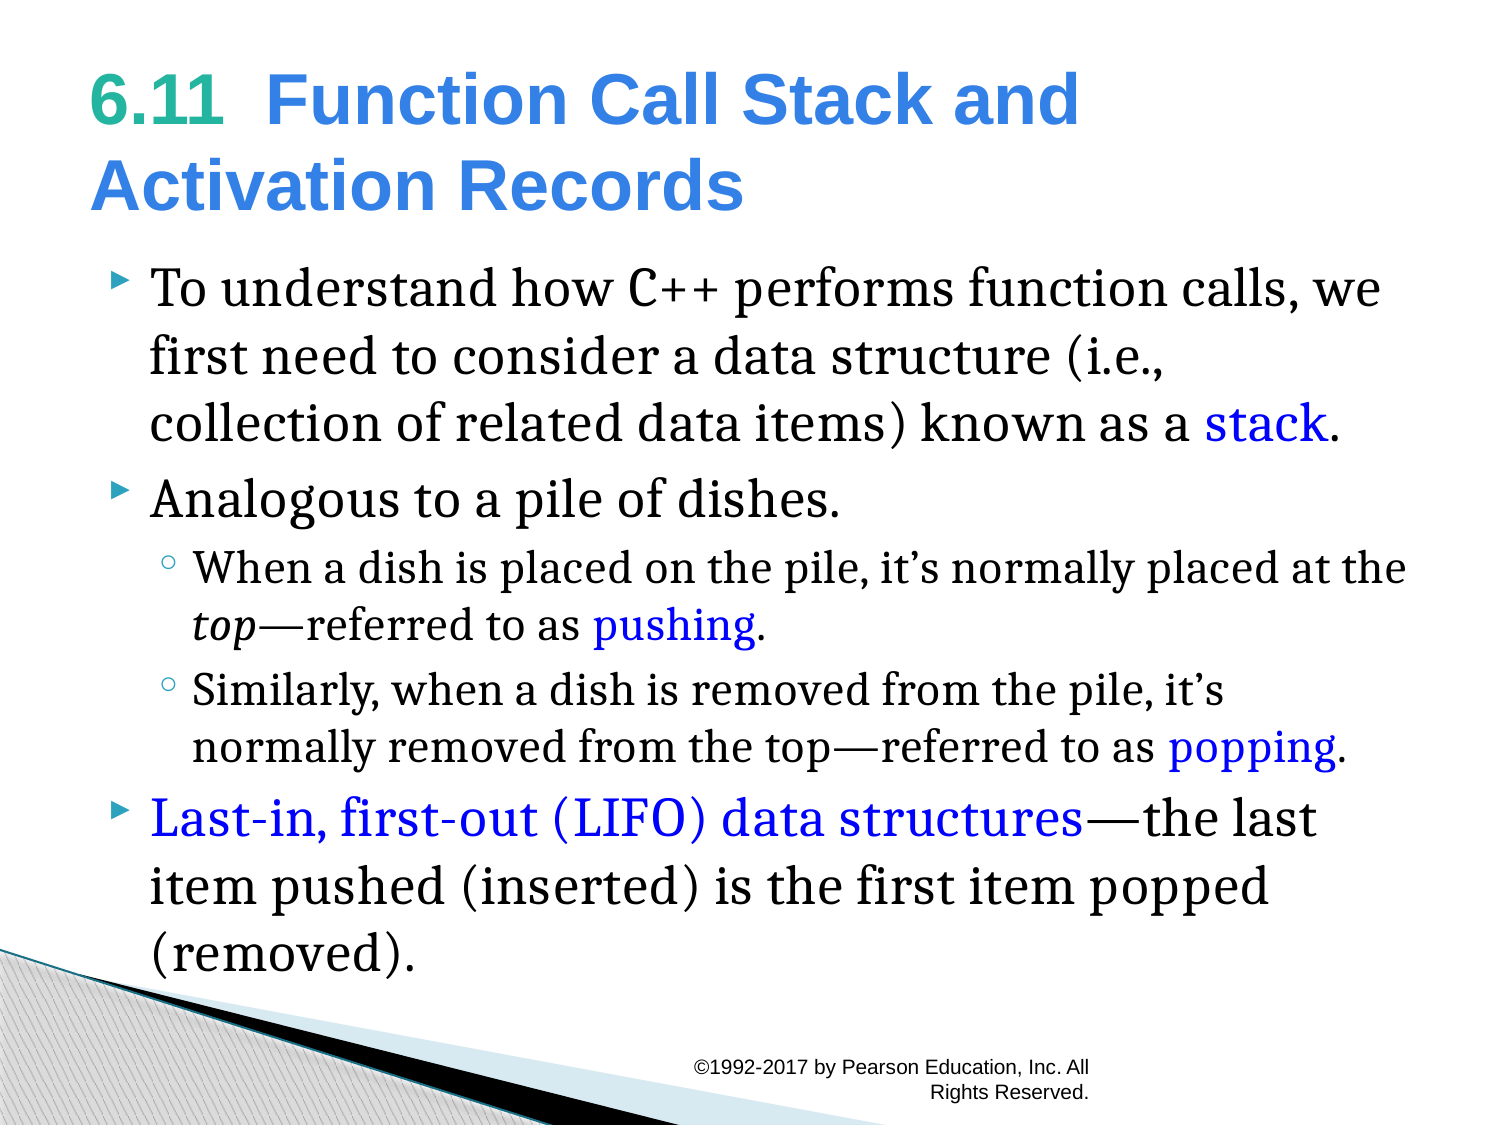

# 6.11  Function Call Stack and Activation Records
To understand how C++ performs function calls, we first need to consider a data structure (i.e., collection of related data items) known as a stack.
Analogous to a pile of dishes.
When a dish is placed on the pile, it’s normally placed at the top—referred to as pushing.
Similarly, when a dish is removed from the pile, it’s normally removed from the top—referred to as popping.
Last-in, first-out (LIFO) data structures—the last item pushed (inserted) is the first item popped (removed).
©1992-2017 by Pearson Education, Inc. All Rights Reserved.